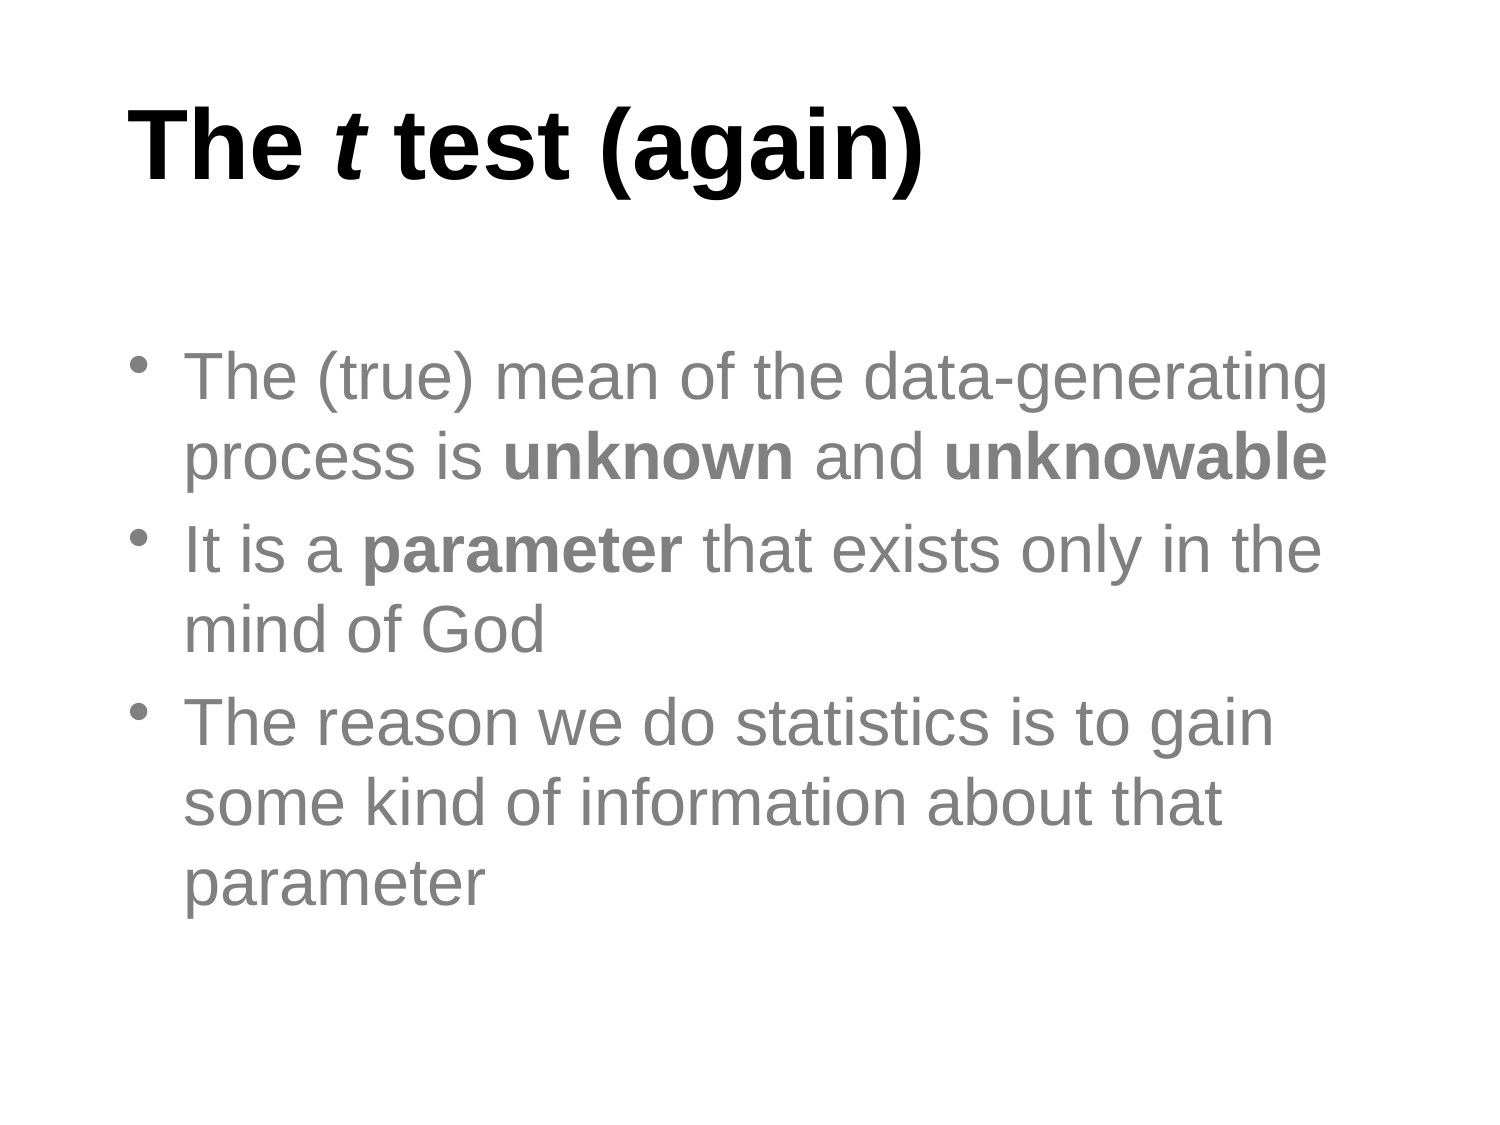

# The t test (again)
The (true) mean of the data-generating process is unknown and unknowable
It is a parameter that exists only in the mind of God
The reason we do statistics is to gain some kind of information about that parameter
6